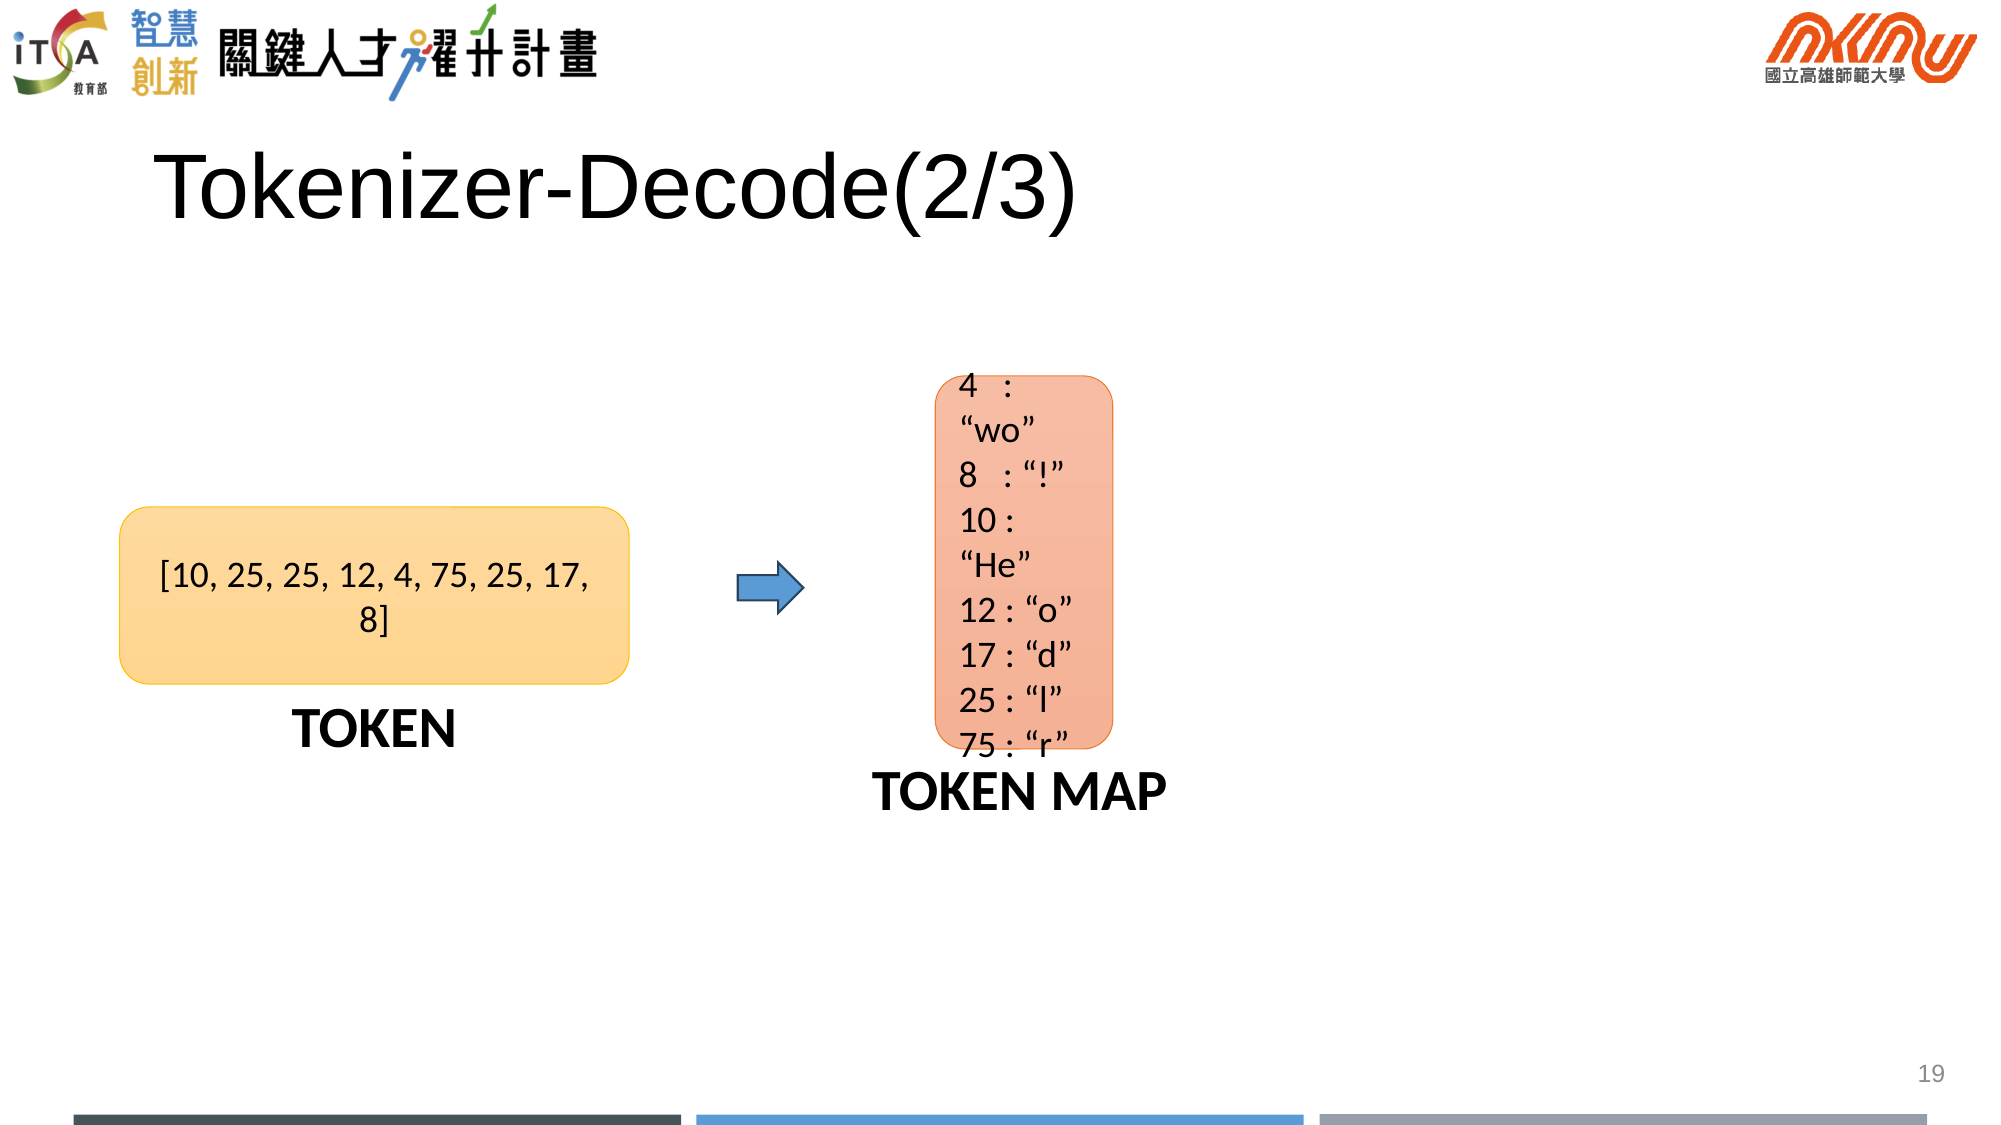

# Tokenizer-Decode(2/3)
4   : “wo”
8   : “!”
10 : “He”
12 : “o”
17 : “d”
25 : “l”
75 : “r”
[10, 25, 25, 12, 4, 75, 25, 17, 8]

TOKEN
TOKEN MAP
19